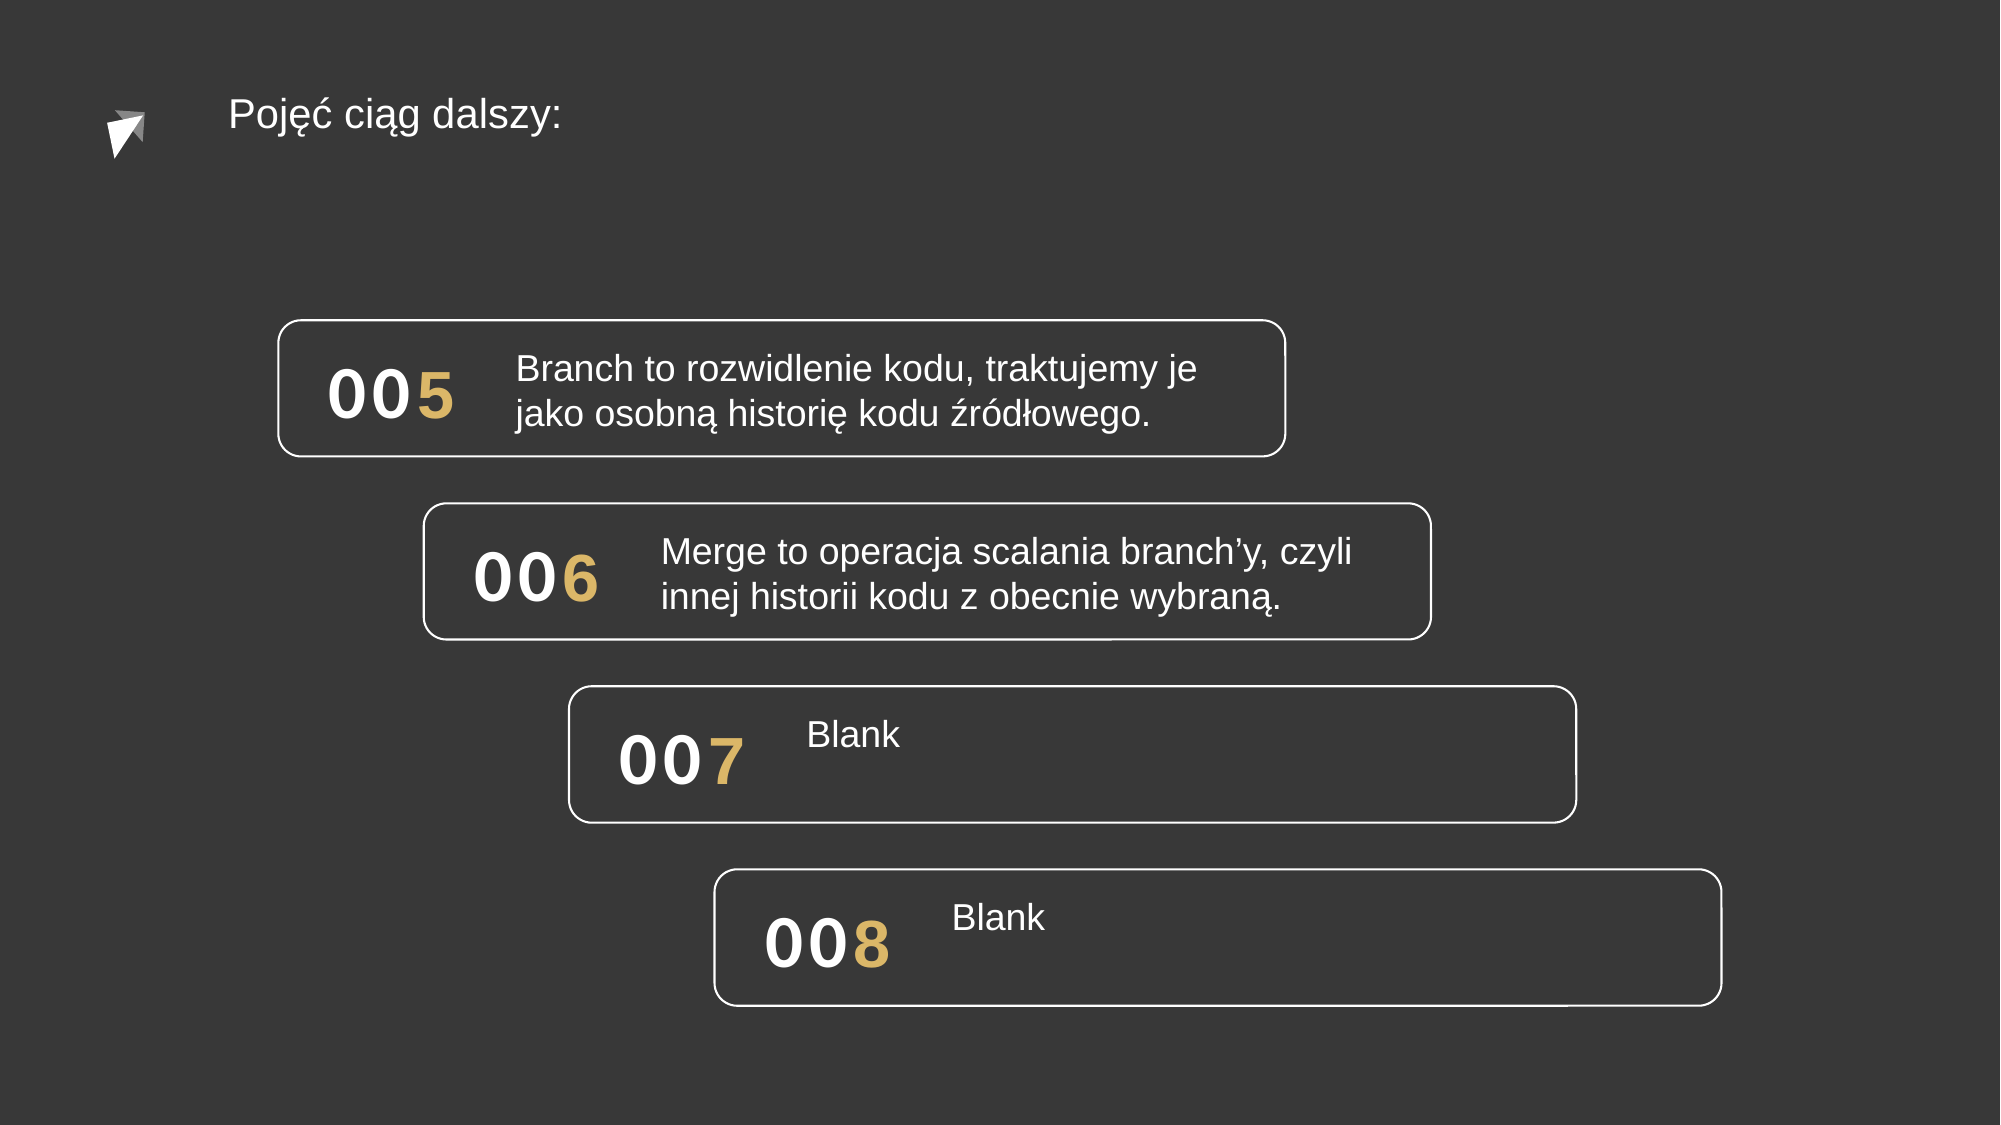

Pojęć ciąg dalszy:

005
Branch to rozwidlenie kodu, traktujemy je jako osobną historię kodu źródłowego.

006
Merge to operacja scalania branch’y, czyli innej historii kodu z obecnie wybraną.

007
Blank

008
Blank